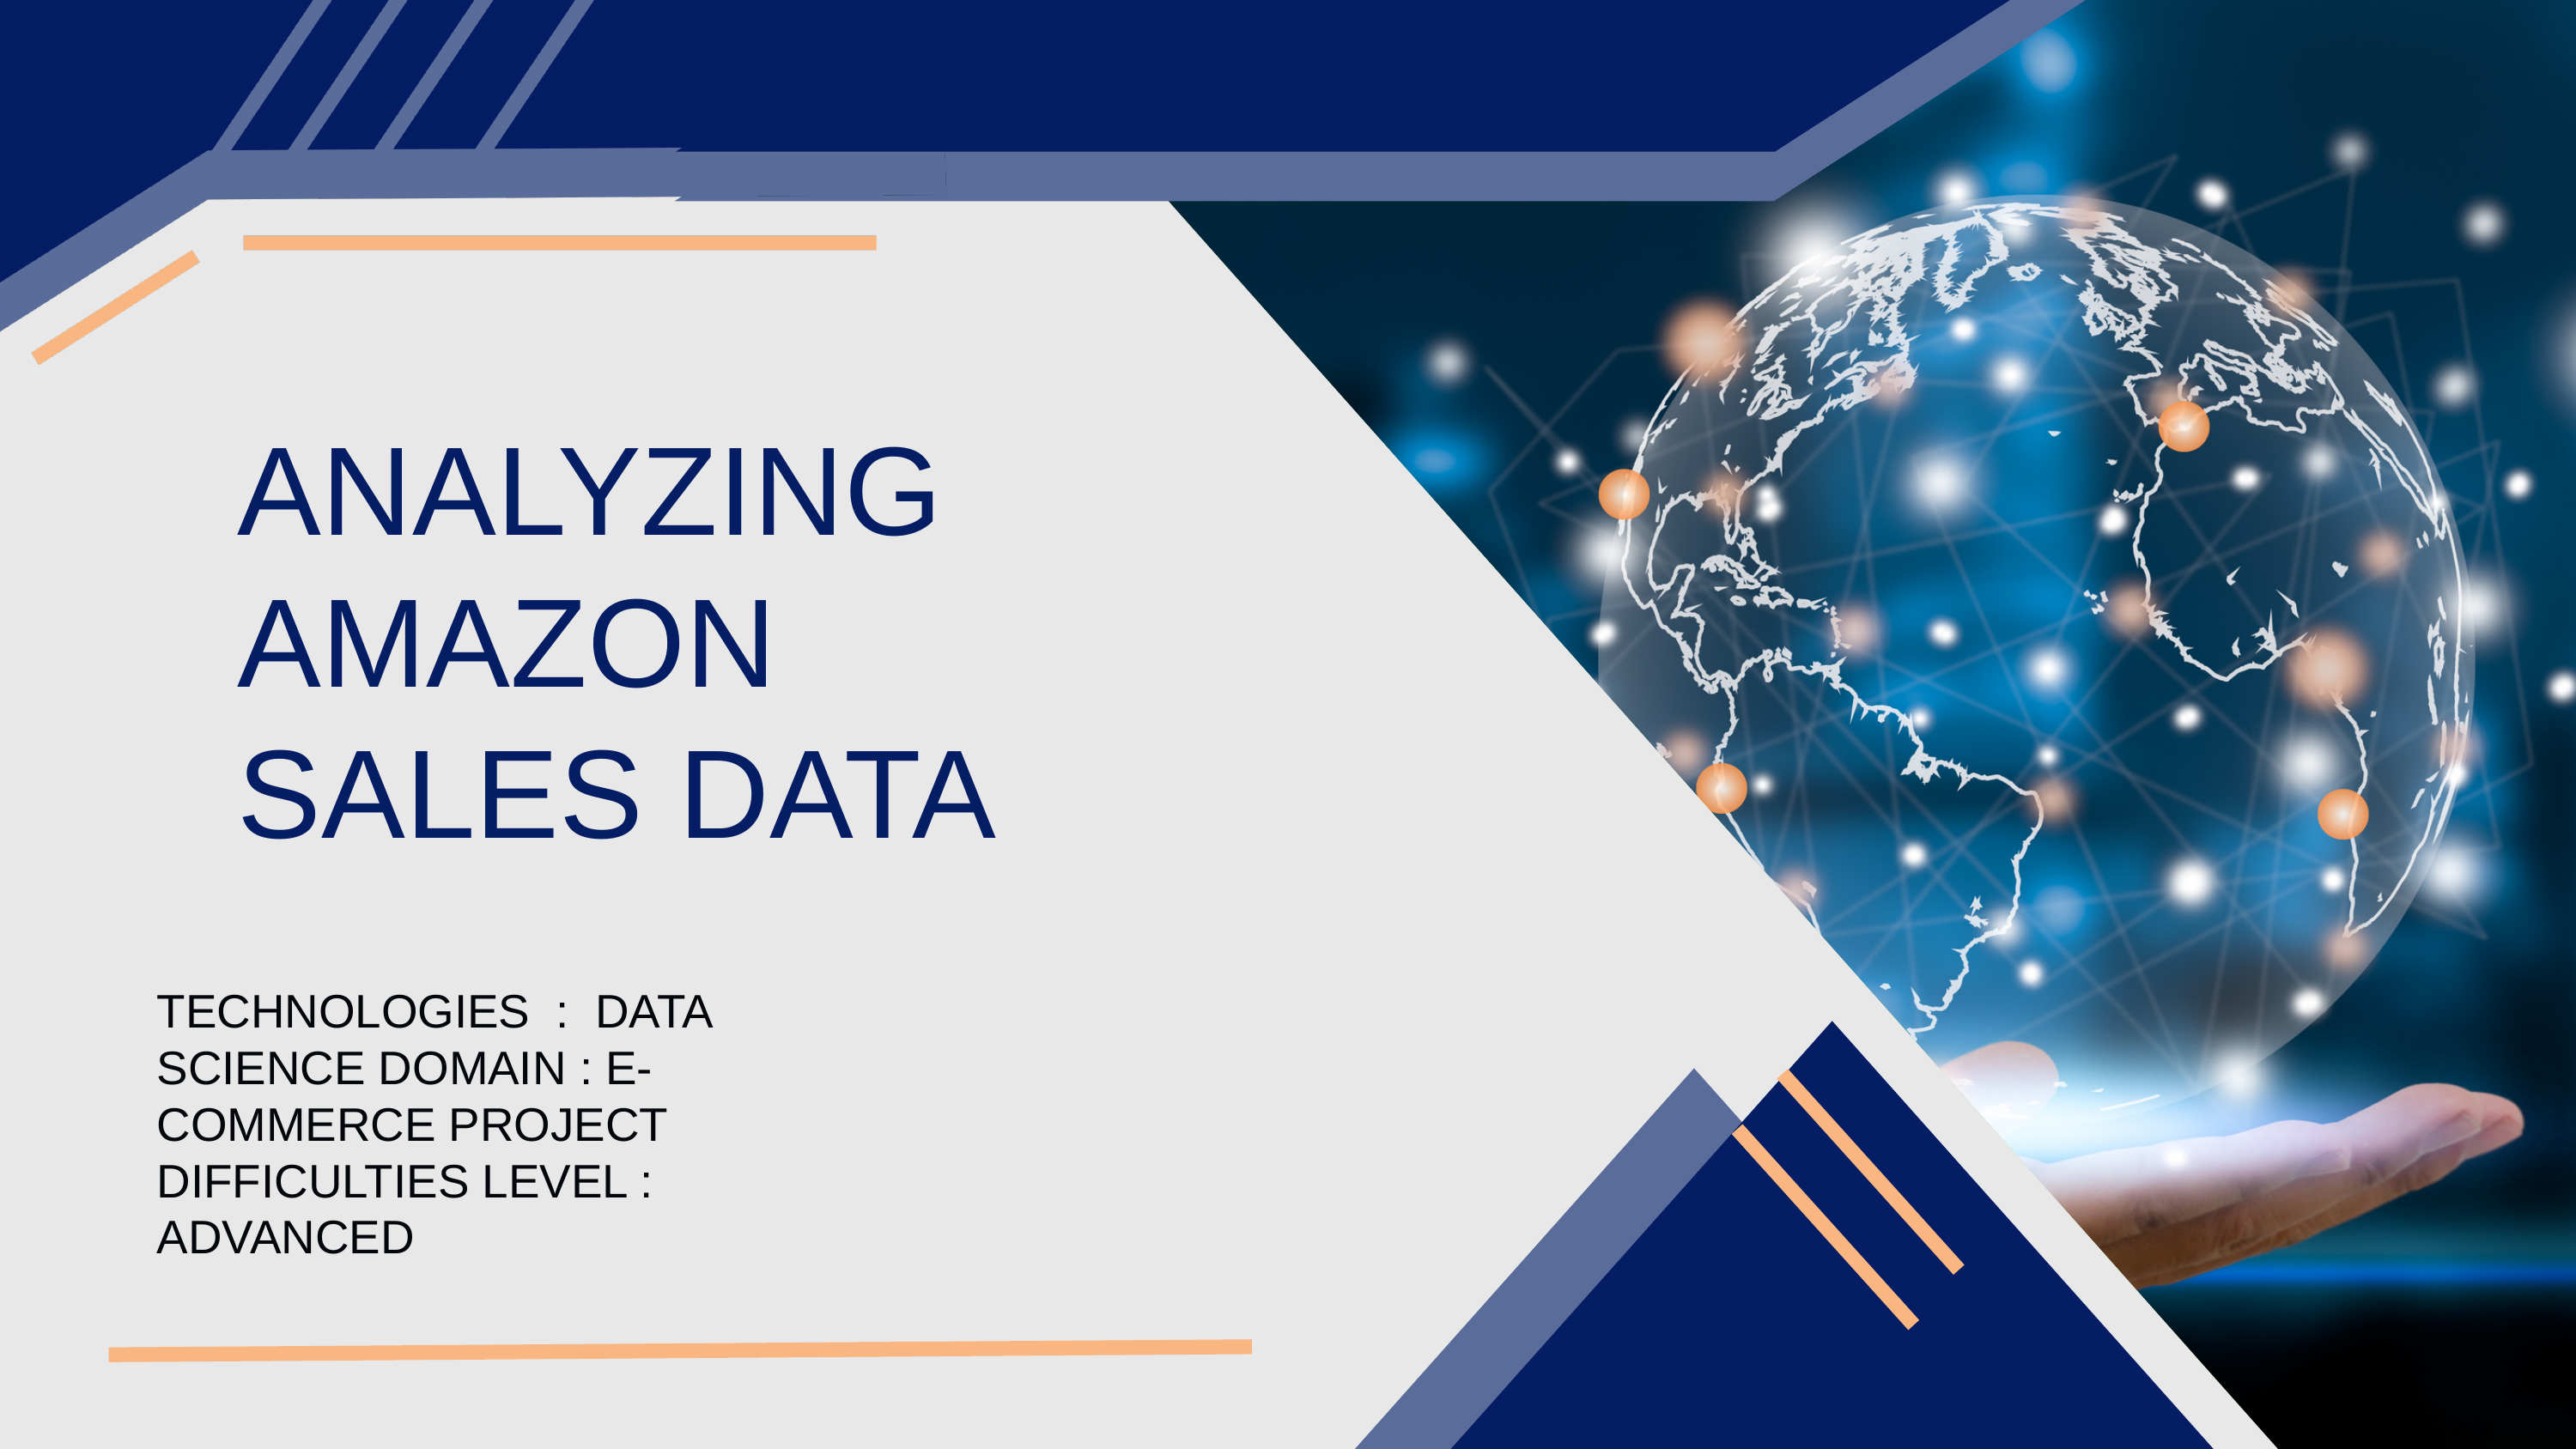

ANALYZING AMAZON SALES DATA
TECHNOLOGIES  :  DATA SCIENCE DOMAIN : E-COMMERCE PROJECT DIFFICULTIES LEVEL : ADVANCED